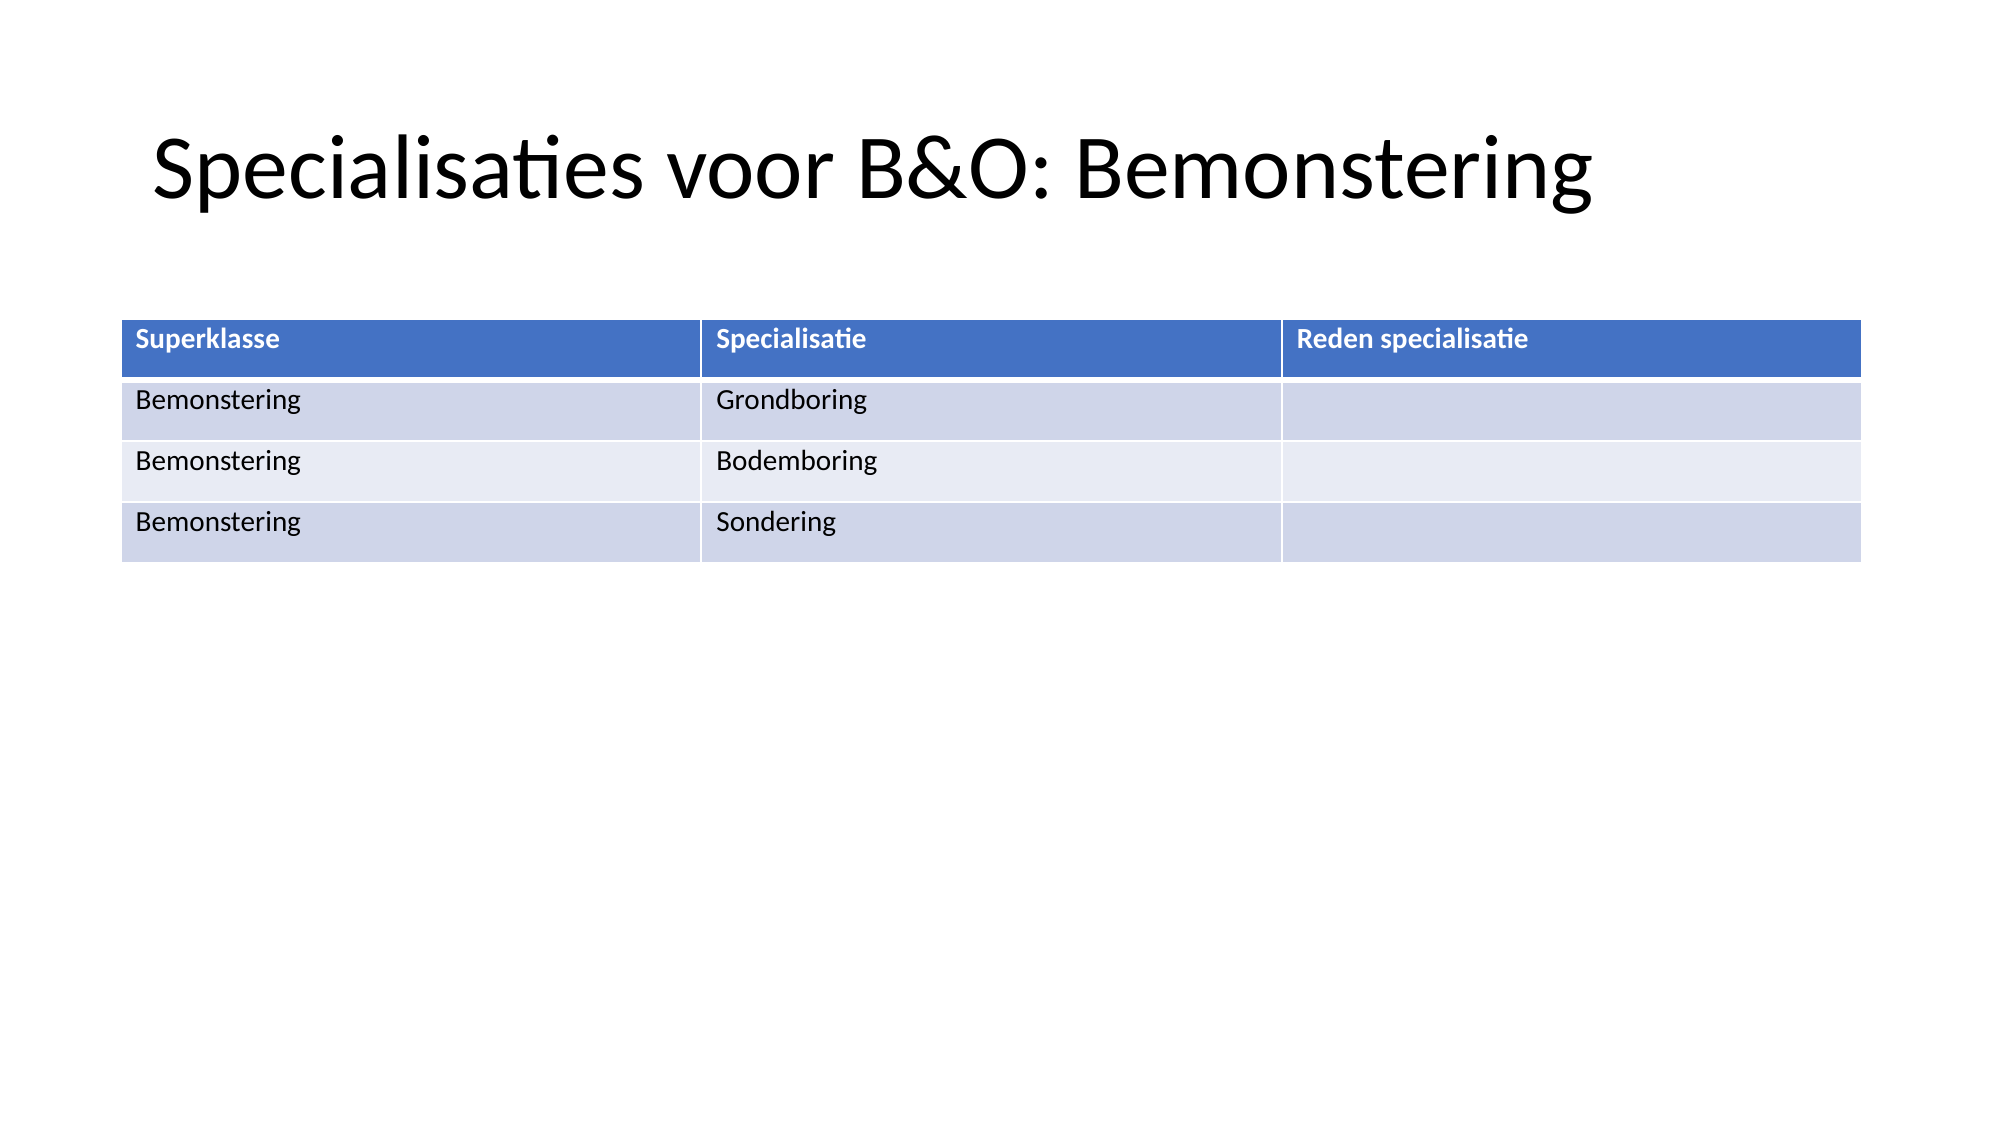

# Specialisaties voor B&O: Bemonstering
| Superklasse | Specialisatie | Reden specialisatie |
| --- | --- | --- |
| Bemonstering | Grondboring |  |
| Bemonstering | Bodemboring |  |
| Bemonstering | Sondering |  |